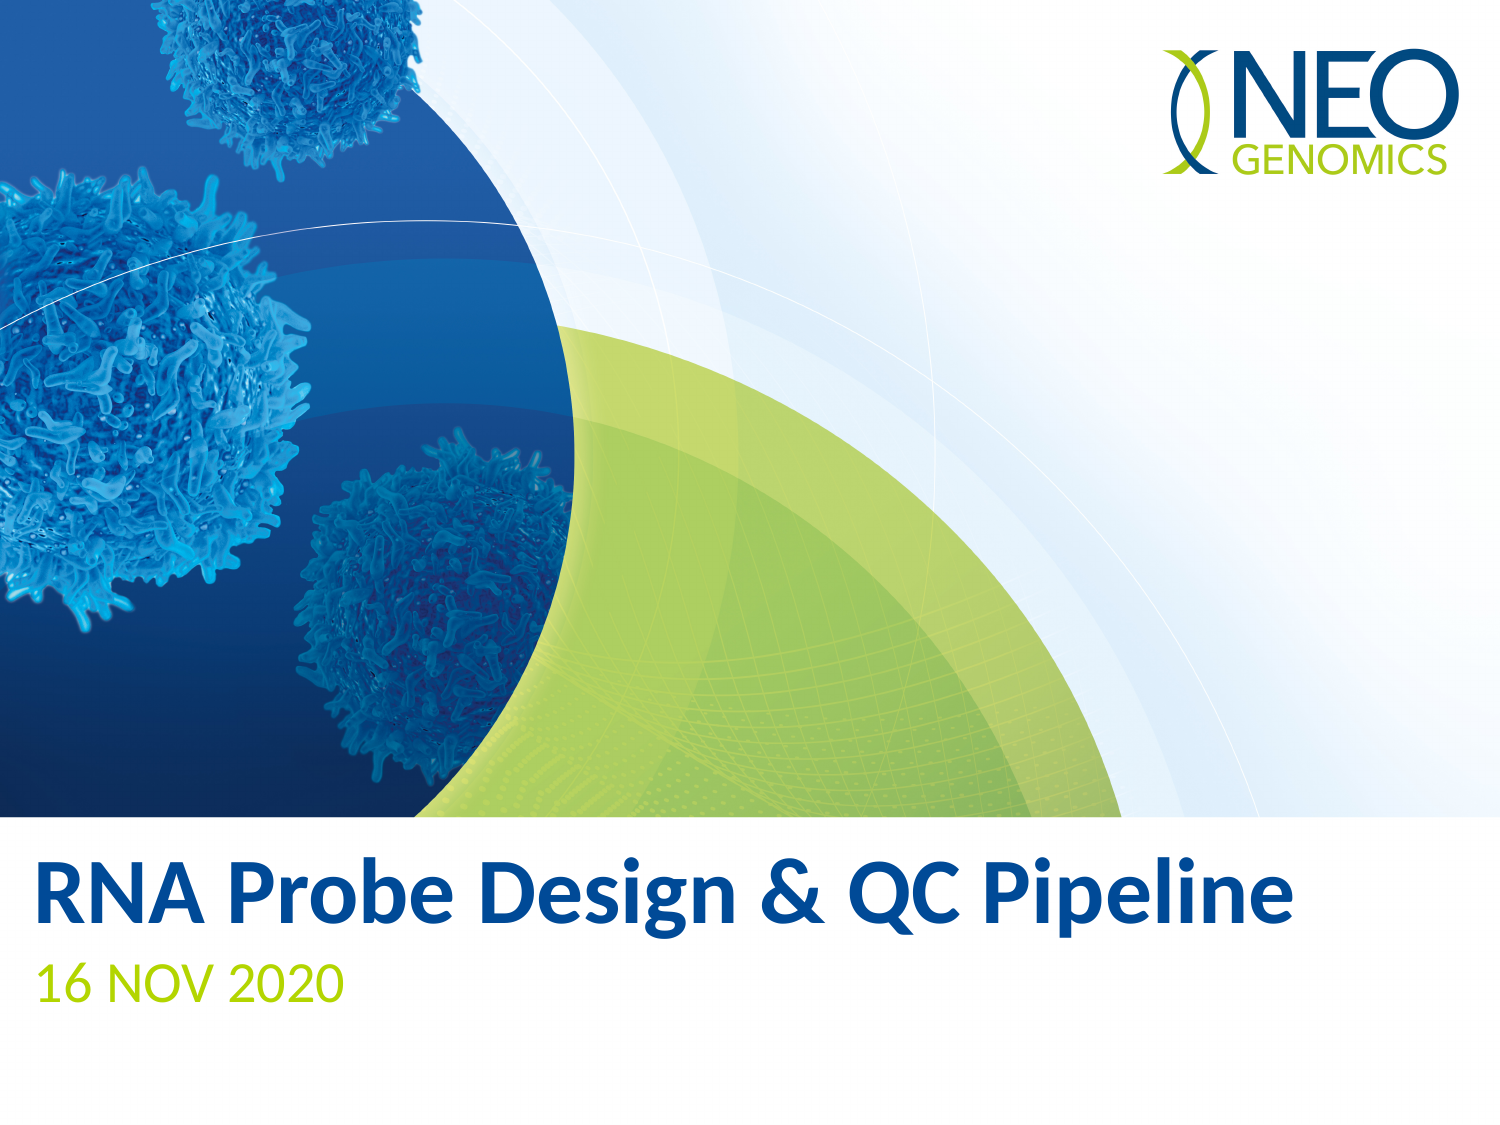

# RNA Probe Design & QC Pipeline
16 NOV 2020